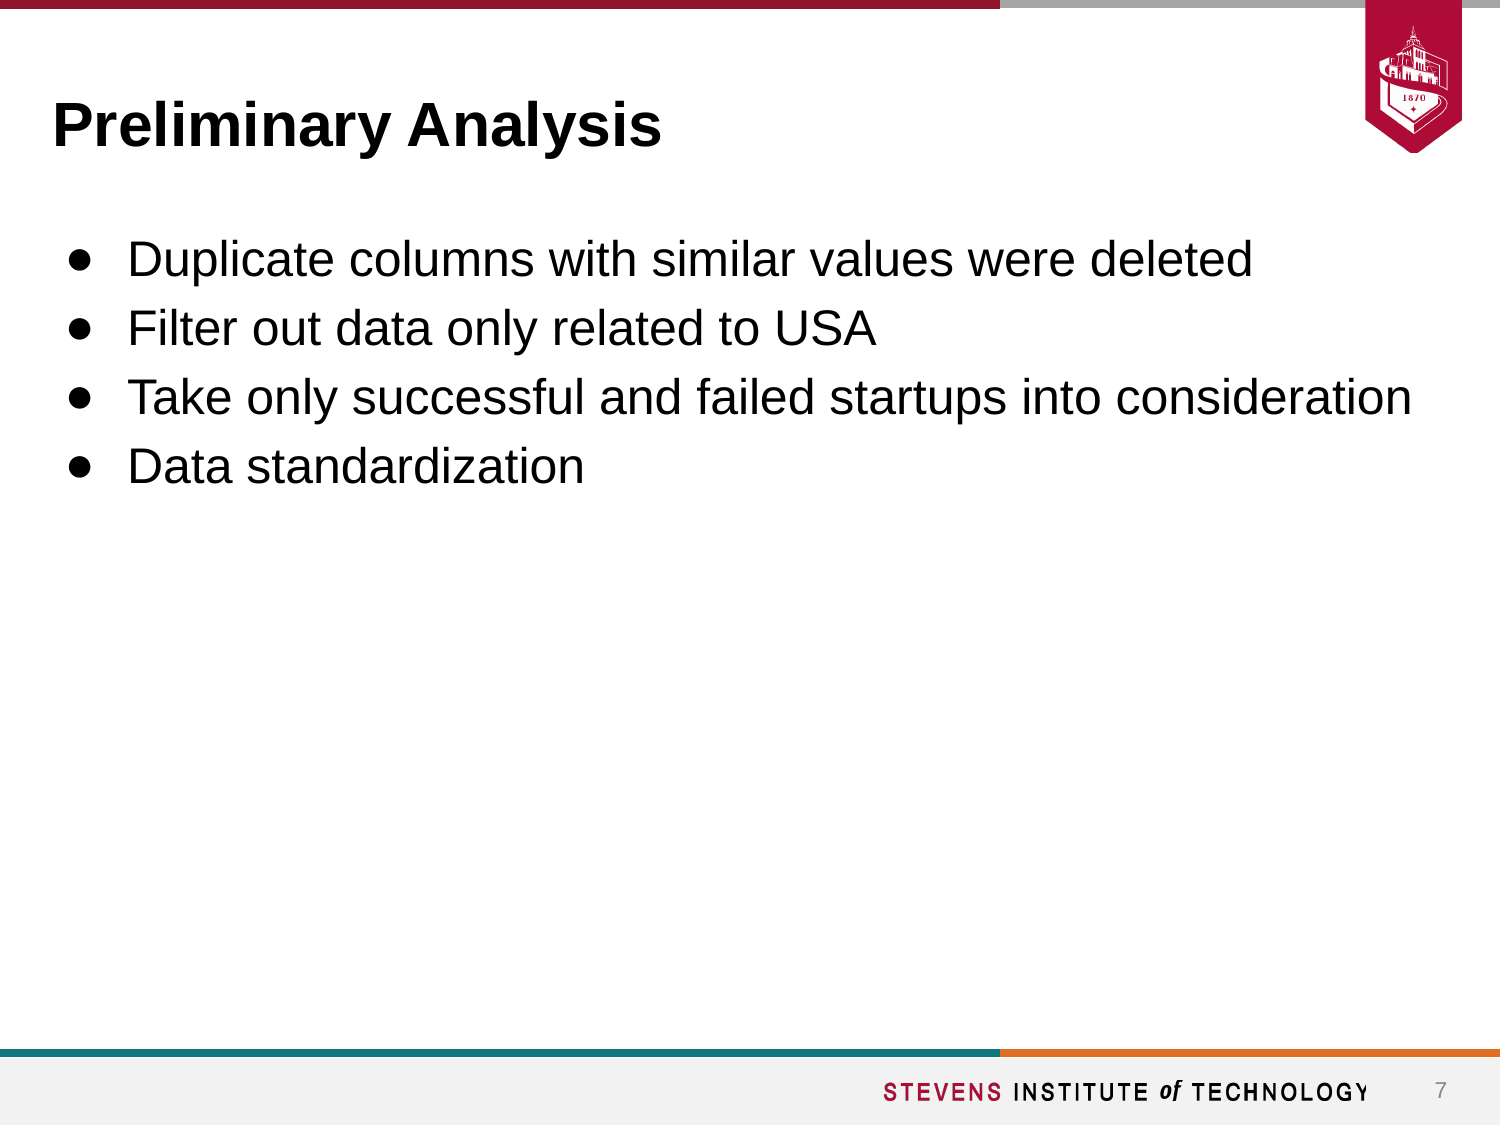

# Preliminary Analysis
Duplicate columns with similar values were deleted
Filter out data only related to USA
Take only successful and failed startups into consideration
Data standardization
7